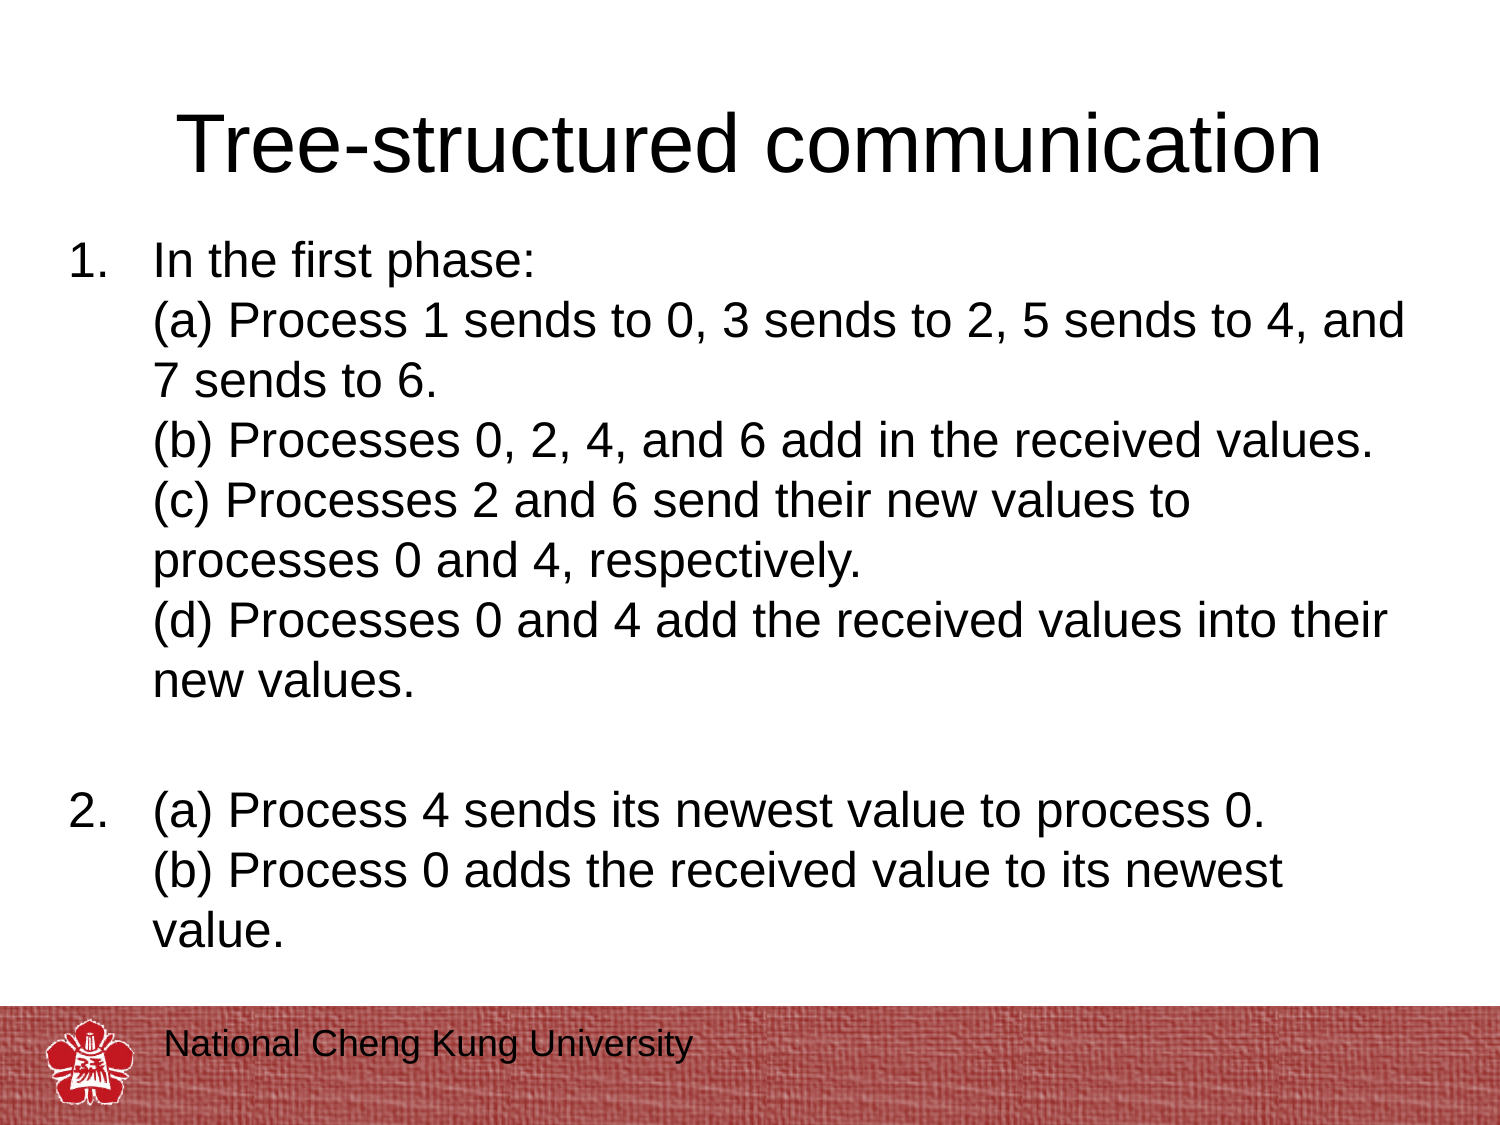

# Tree-structured communication
In the first phase:
(a) Process 1 sends to 0, 3 sends to 2, 5 sends to 4, and 7 sends to 6.
(b) Processes 0, 2, 4, and 6 add in the received values.
(c) Processes 2 and 6 send their new values to processes 0 and 4, respectively.
(d) Processes 0 and 4 add the received values into their new values.
(a) Process 4 sends its newest value to process 0.
(b) Process 0 adds the received value to its newest value.